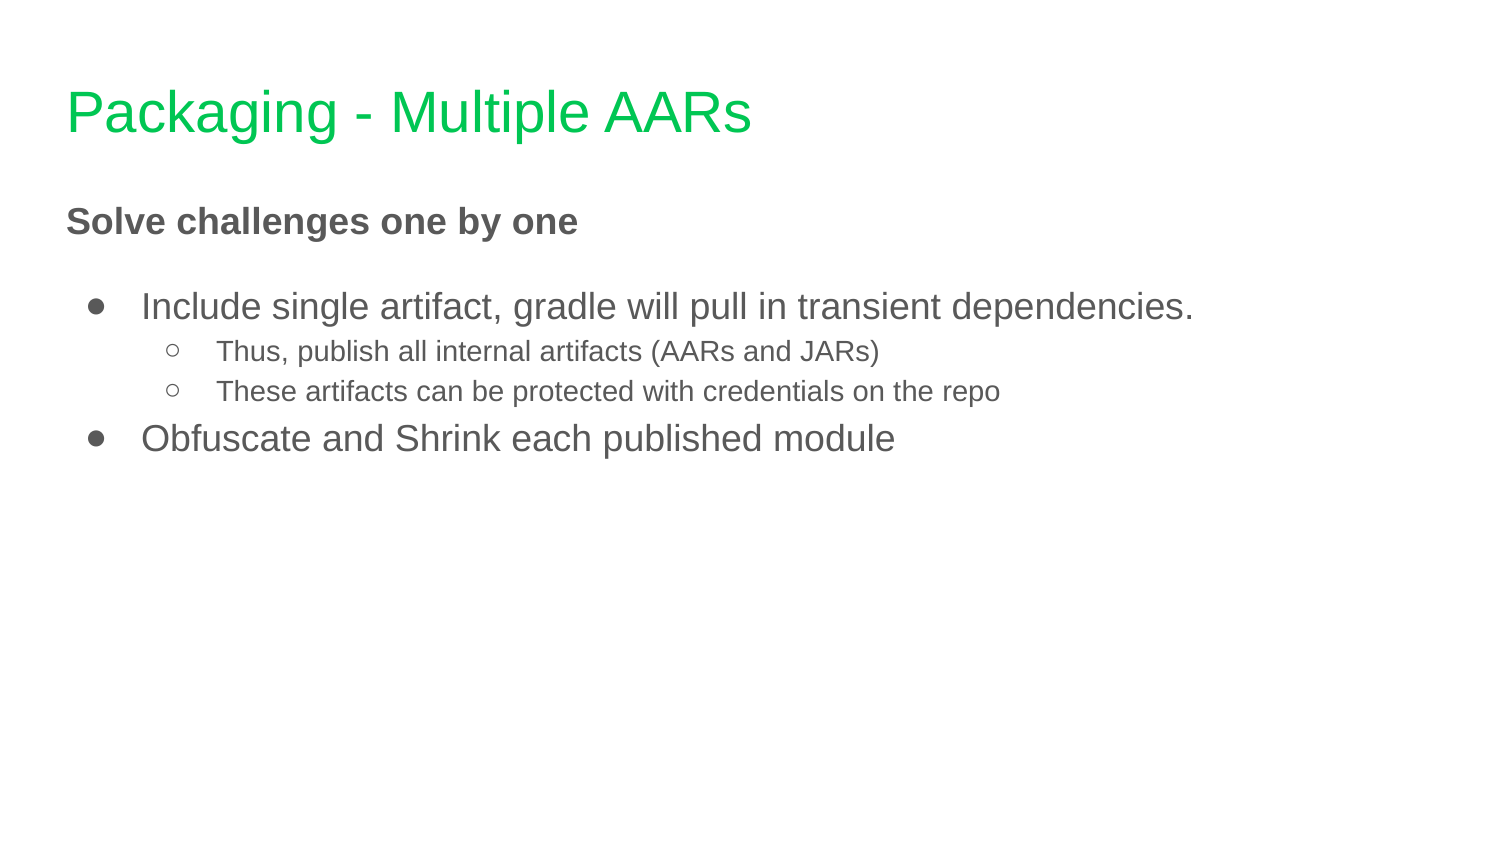

# Packaging - Multiple AARs
Solve challenges one by one
Include single artifact, gradle will pull in transient dependencies.
Thus, publish all internal artifacts (AARs and JARs)
These artifacts can be protected with credentials on the repo
Obfuscate and Shrink each published module